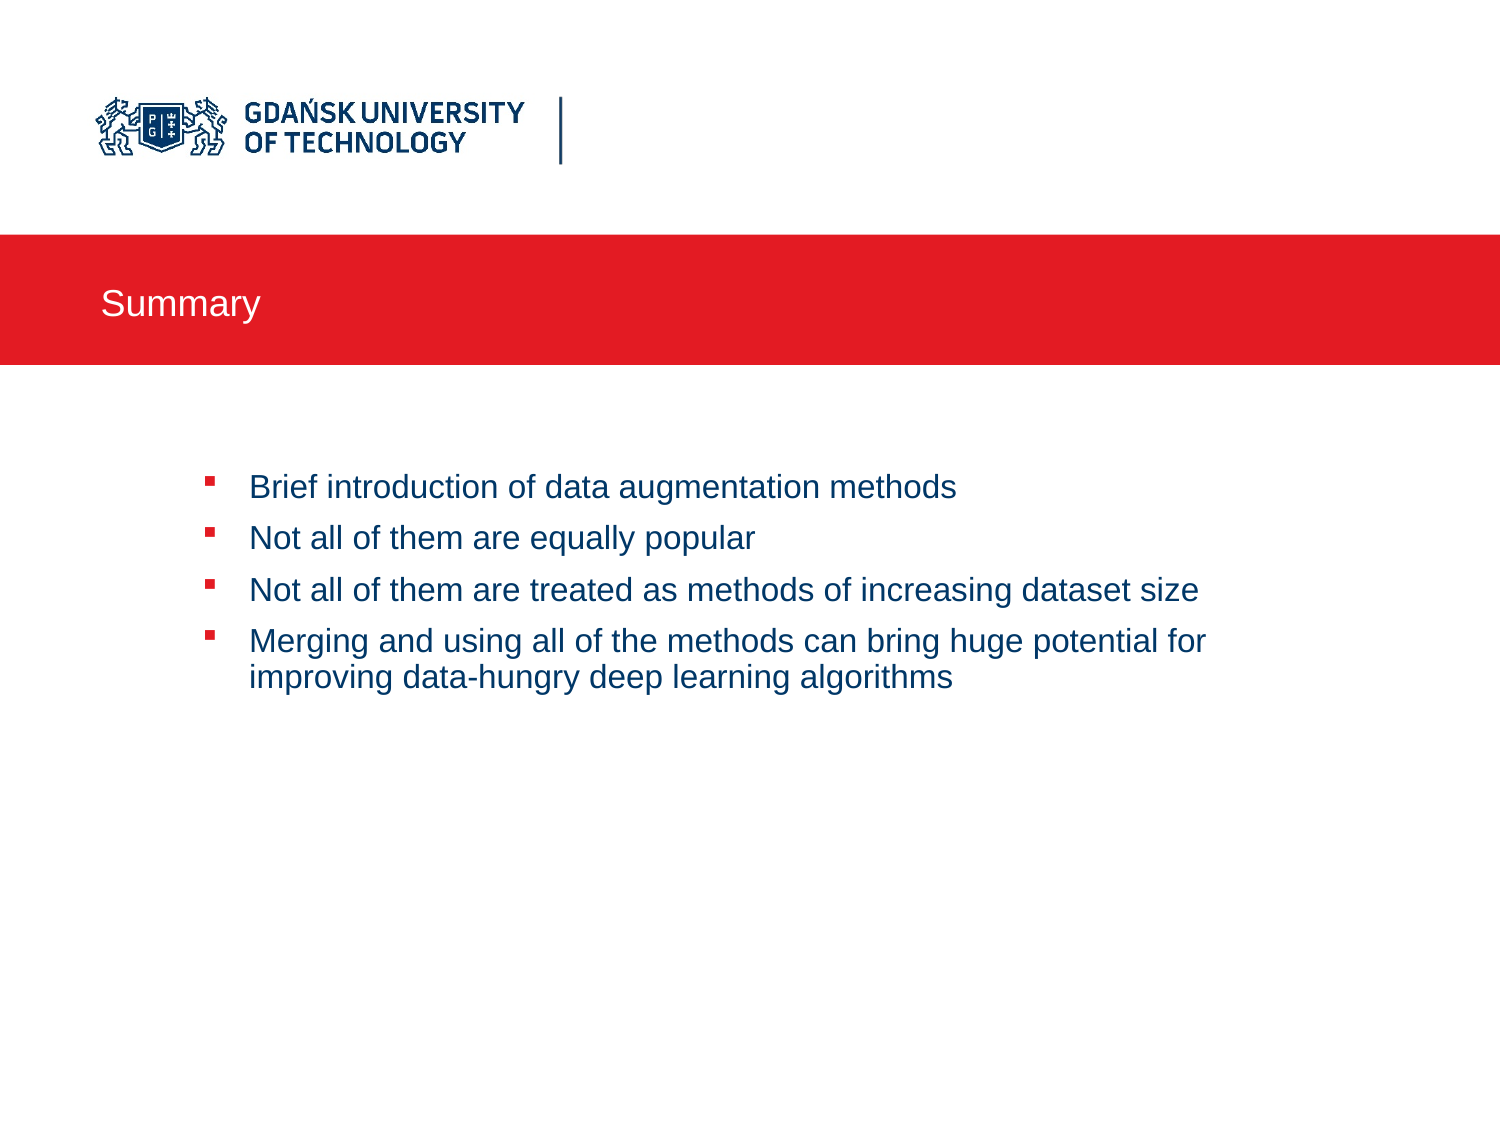

Summary
Brief introduction of data augmentation methods
Not all of them are equally popular
Not all of them are treated as methods of increasing dataset size
Merging and using all of the methods can bring huge potential for improving data-hungry deep learning algorithms